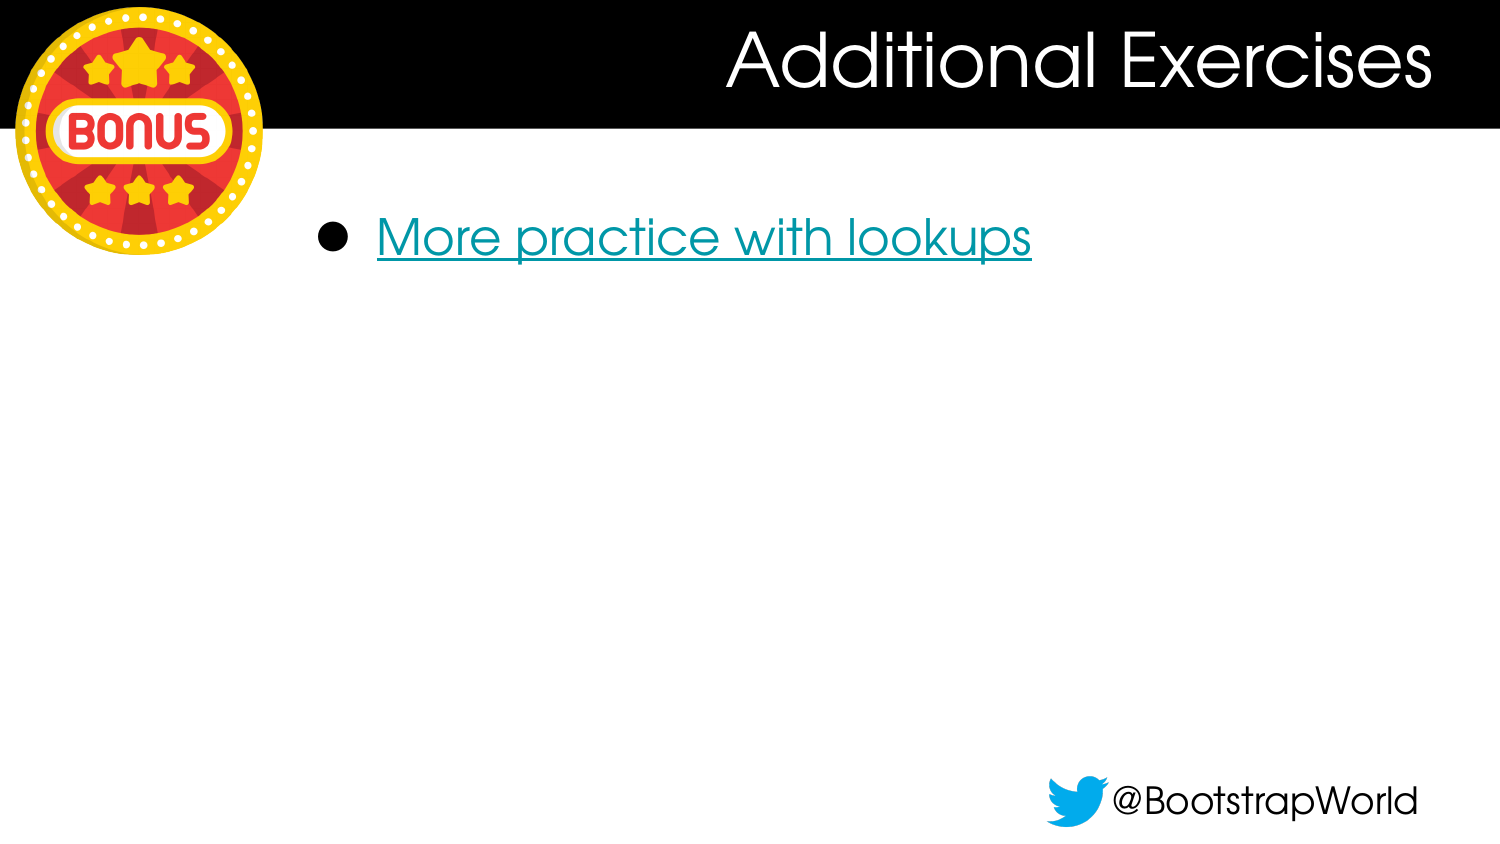

# Additional Exercises
More practice with lookups